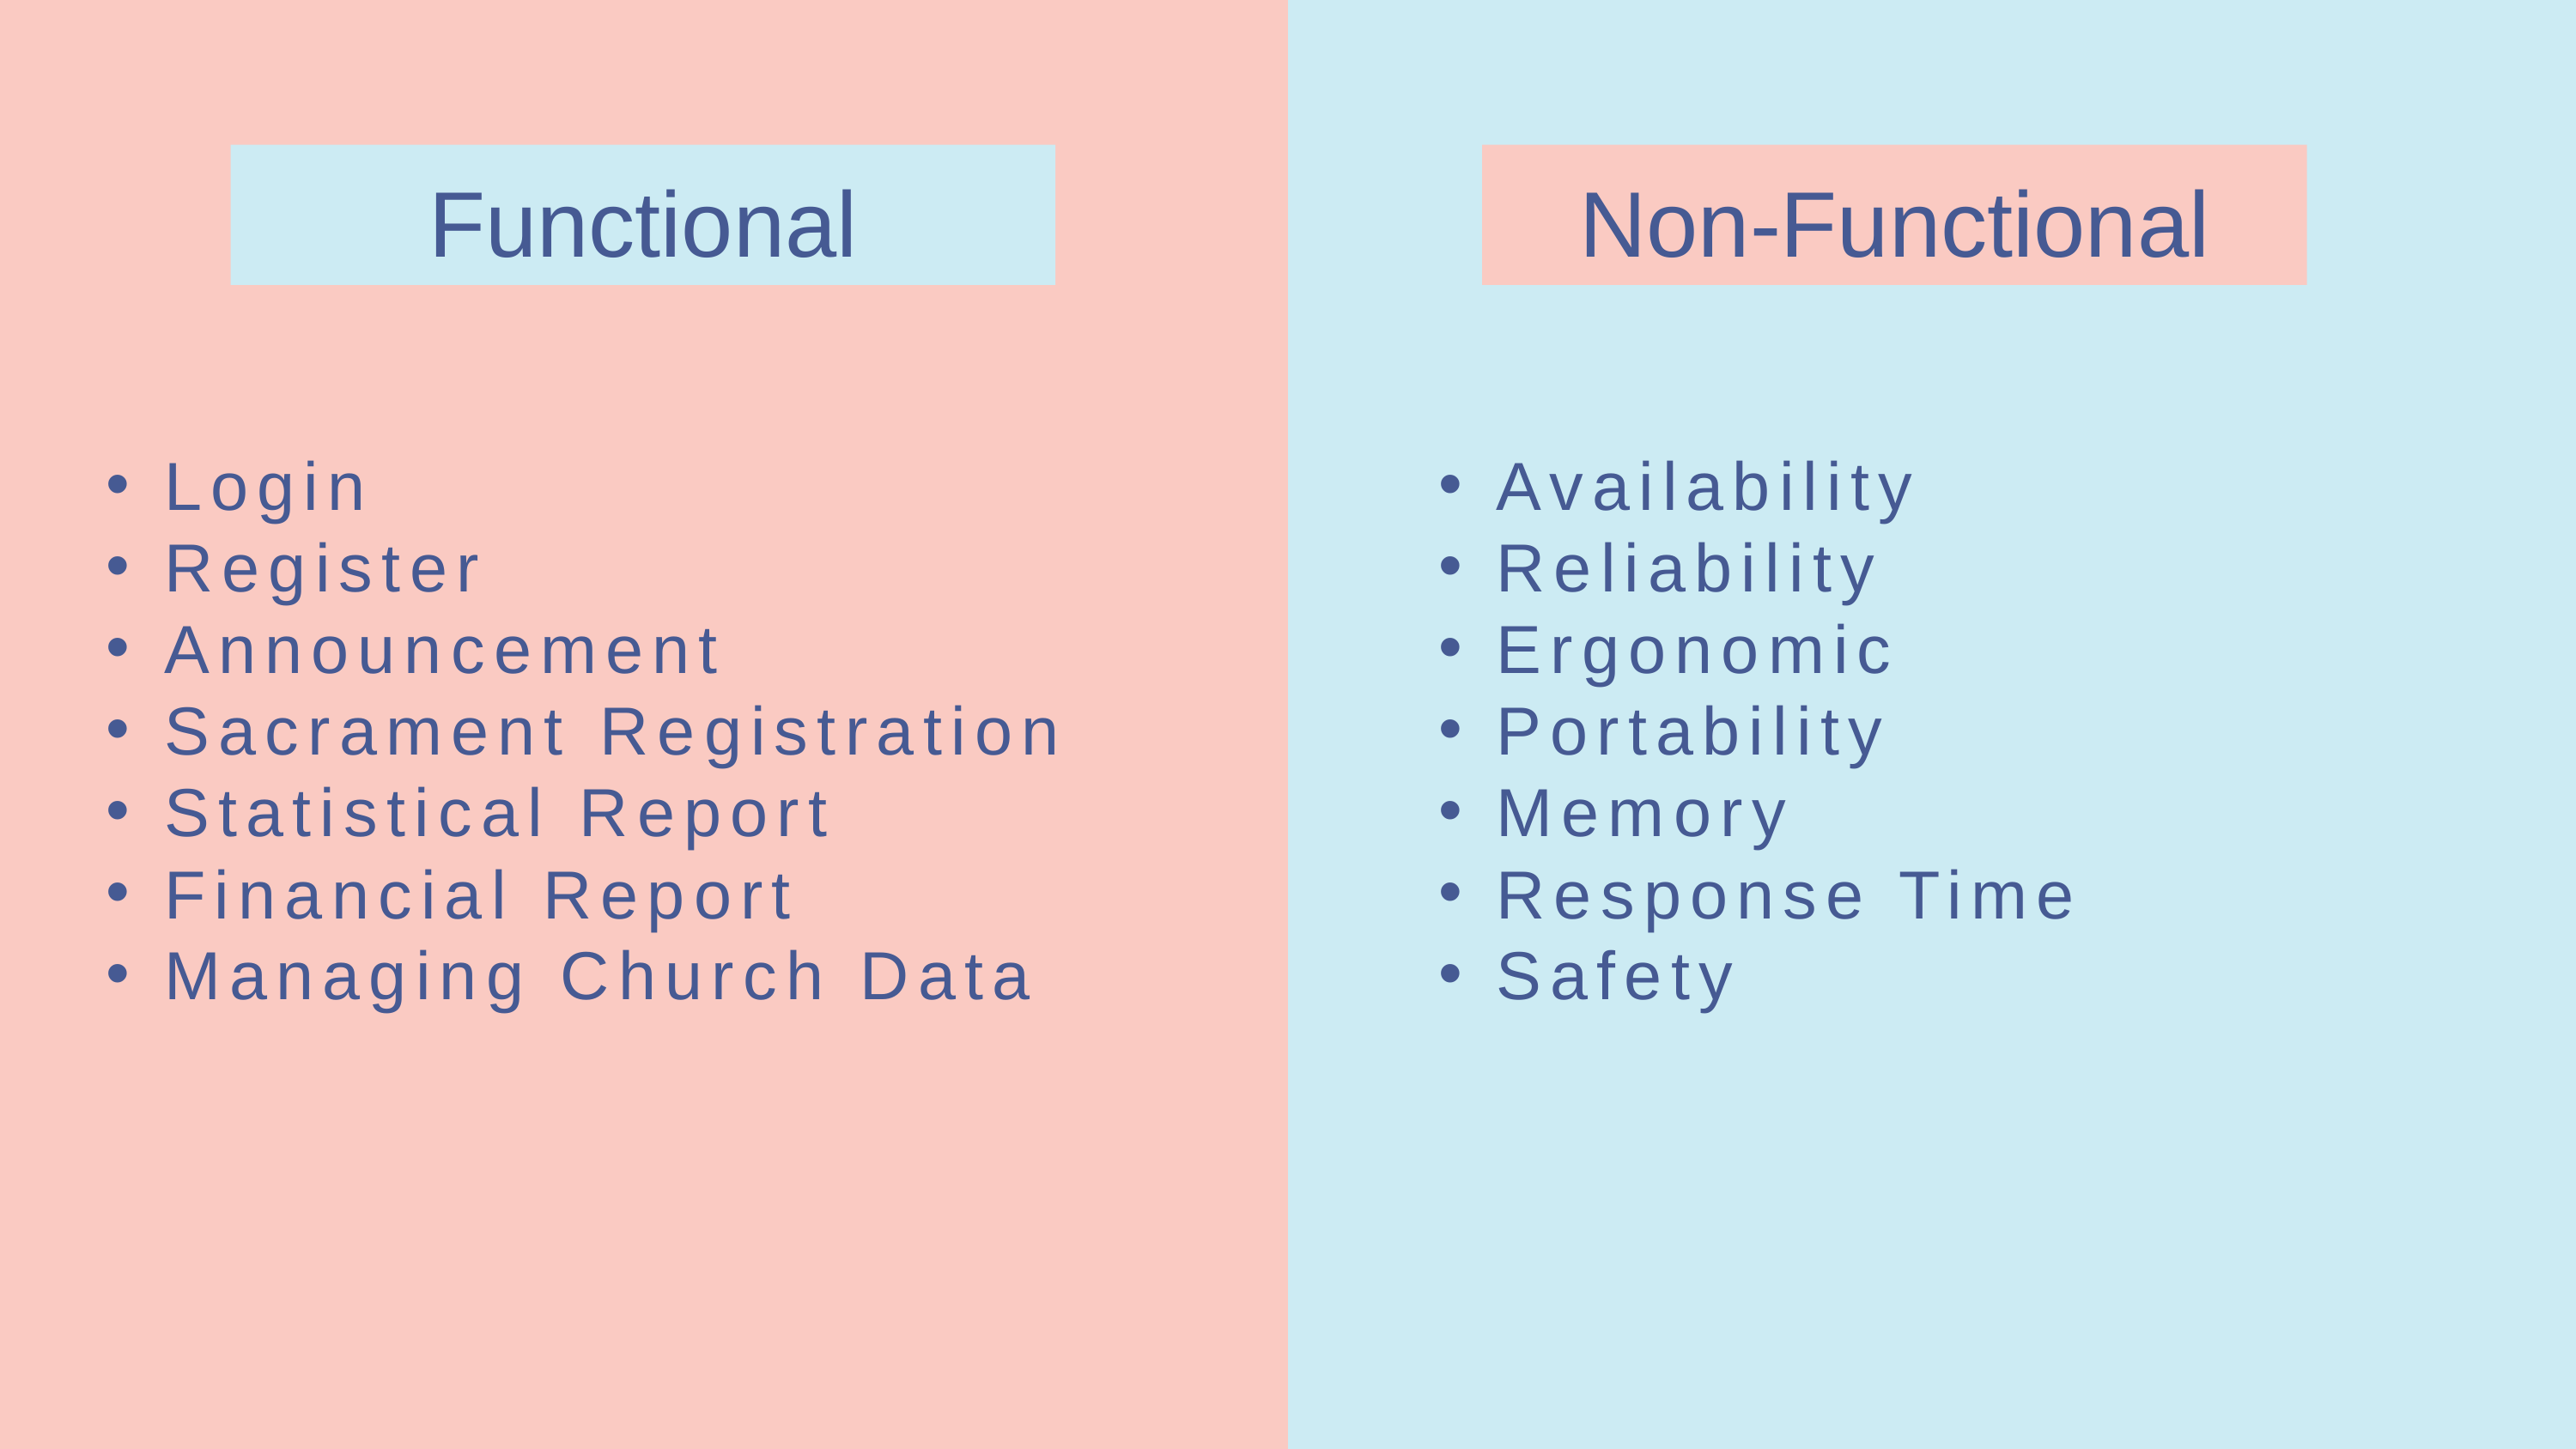

Functional
Non-Functional
Login
Register
Announcement
Sacrament Registration
Statistical Report
Financial Report
Managing Church Data
Availability
Reliability
Ergonomic
Portability
Memory
Response Time
Safety